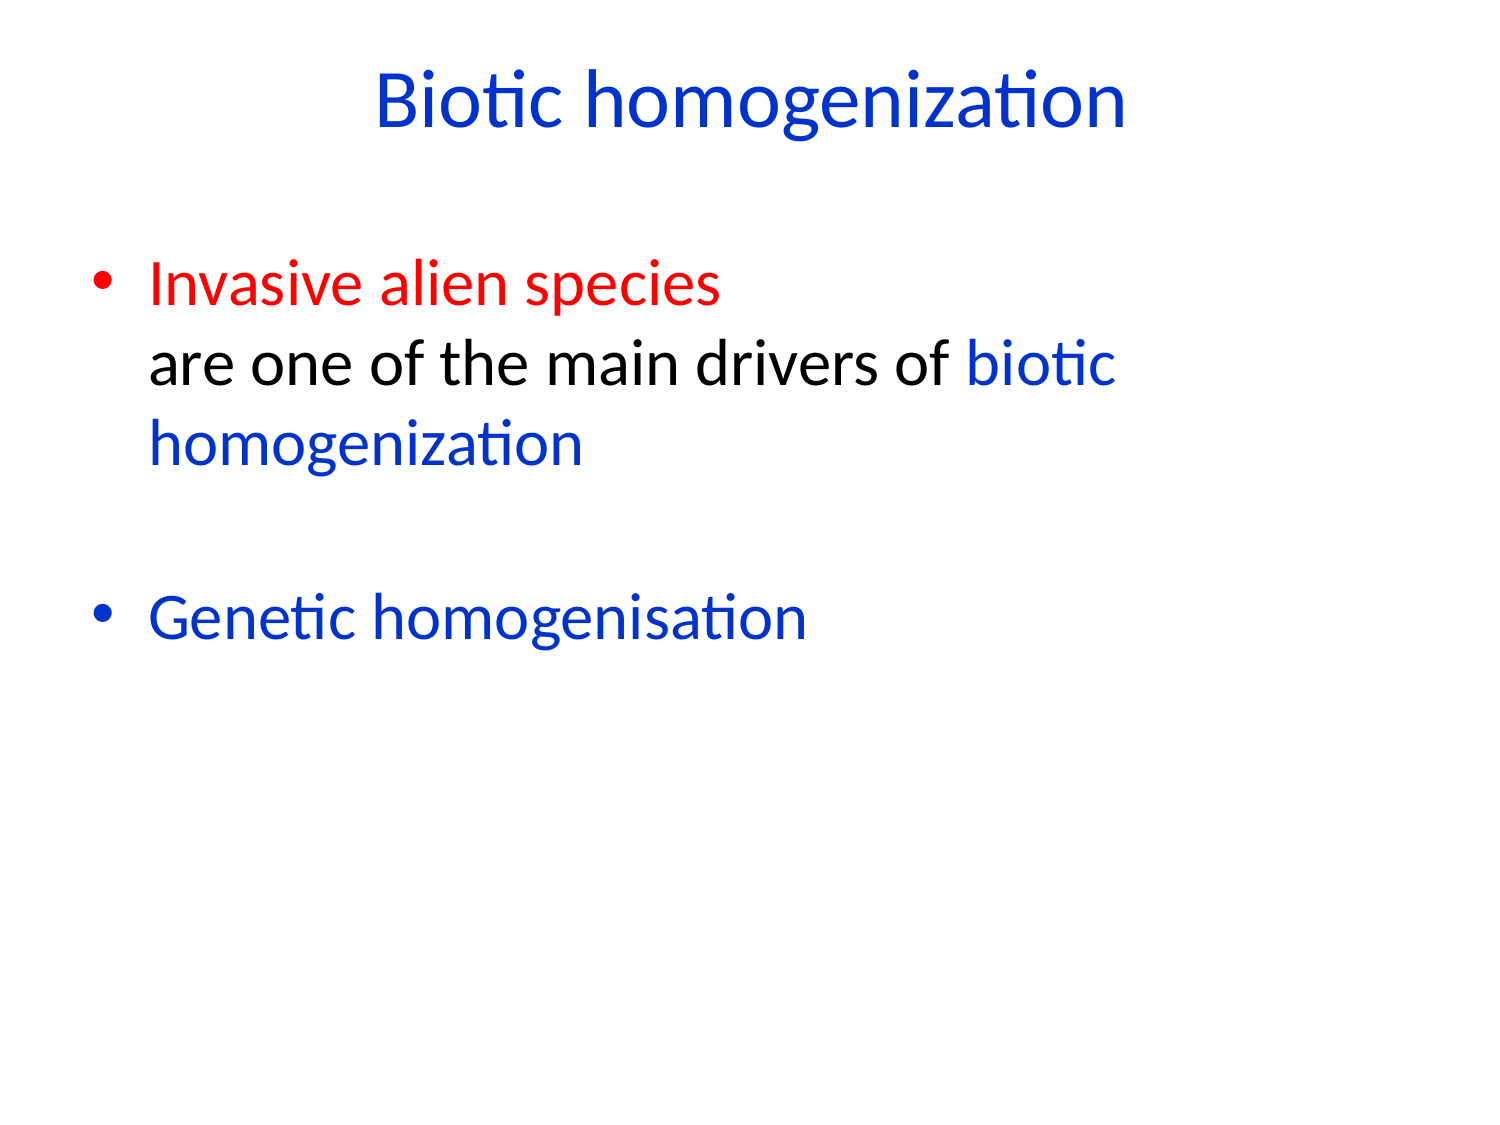

# Biotic homogenization
Invasive alien species
are one of the main drivers of biotic homogenization
Genetic homogenisation